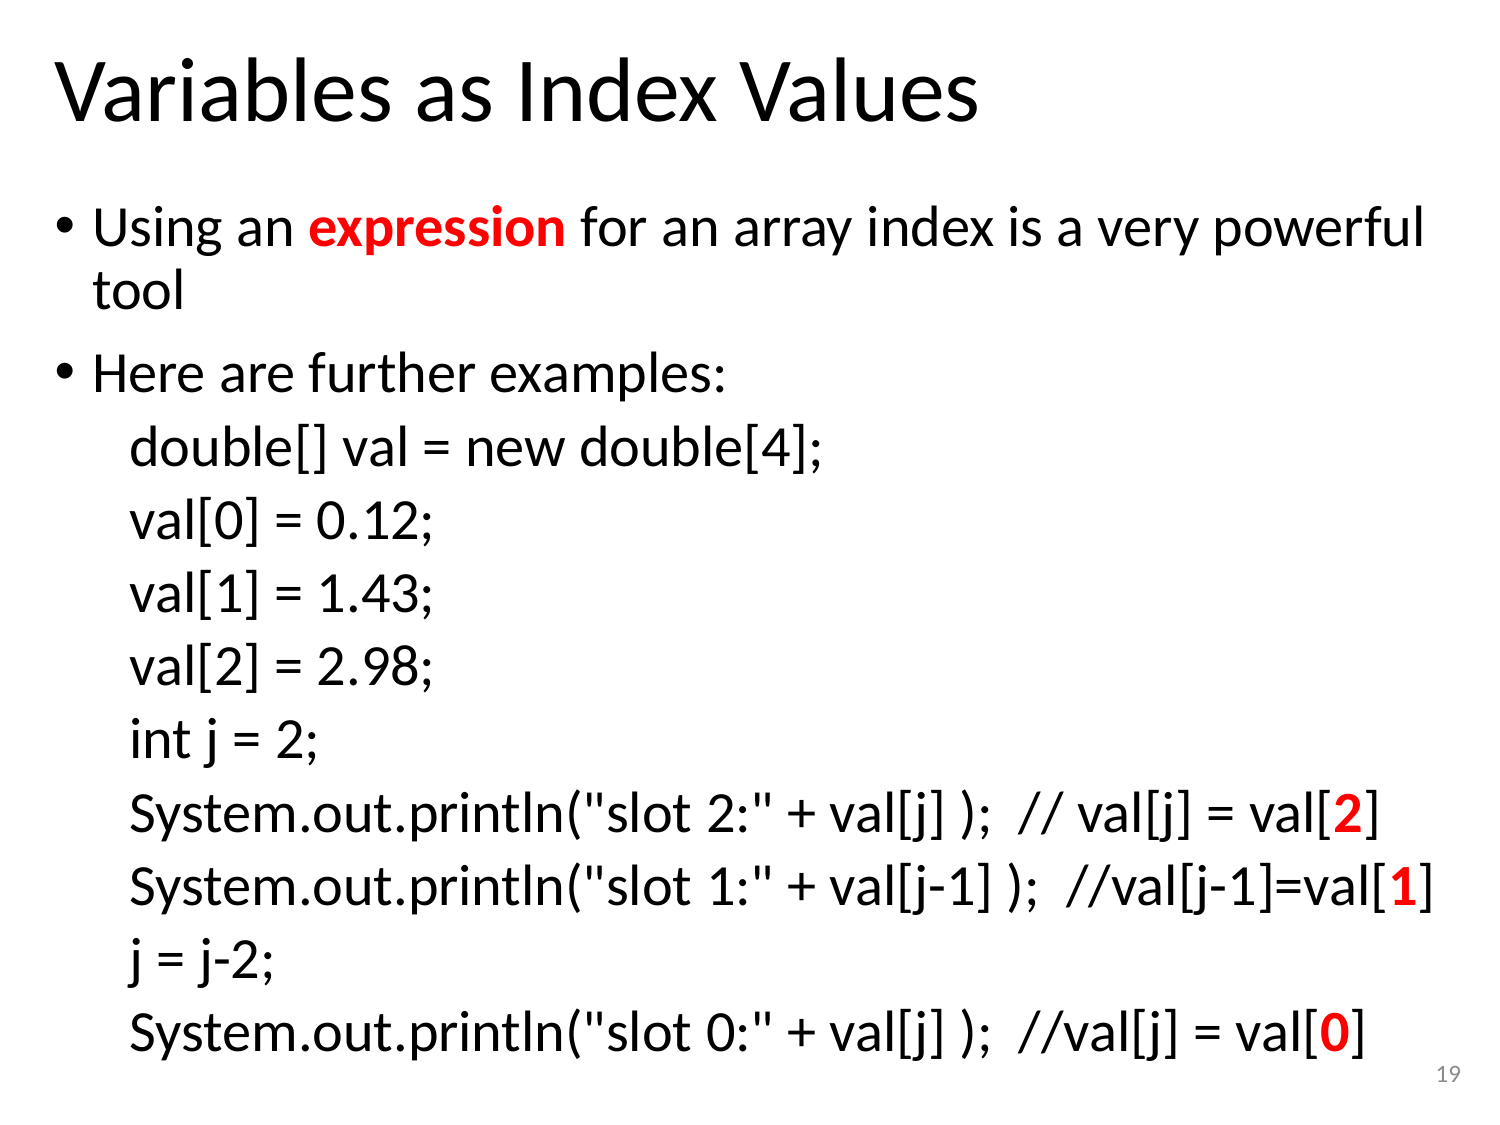

# Variables as Index Values
Using an expression for an array index is a very powerful tool
Here are further examples:
double[] val = new double[4];
val[0] = 0.12;
val[1] = 1.43;
val[2] = 2.98;
int j = 2;
System.out.println("slot 2:" + val[j] );  // val[j] = val[2]
System.out.println("slot 1:" + val[j-1] );  //val[j-1]=val[1]
j = j-2;
System.out.println("slot 0:" + val[j] );  //val[j] = val[0]
19